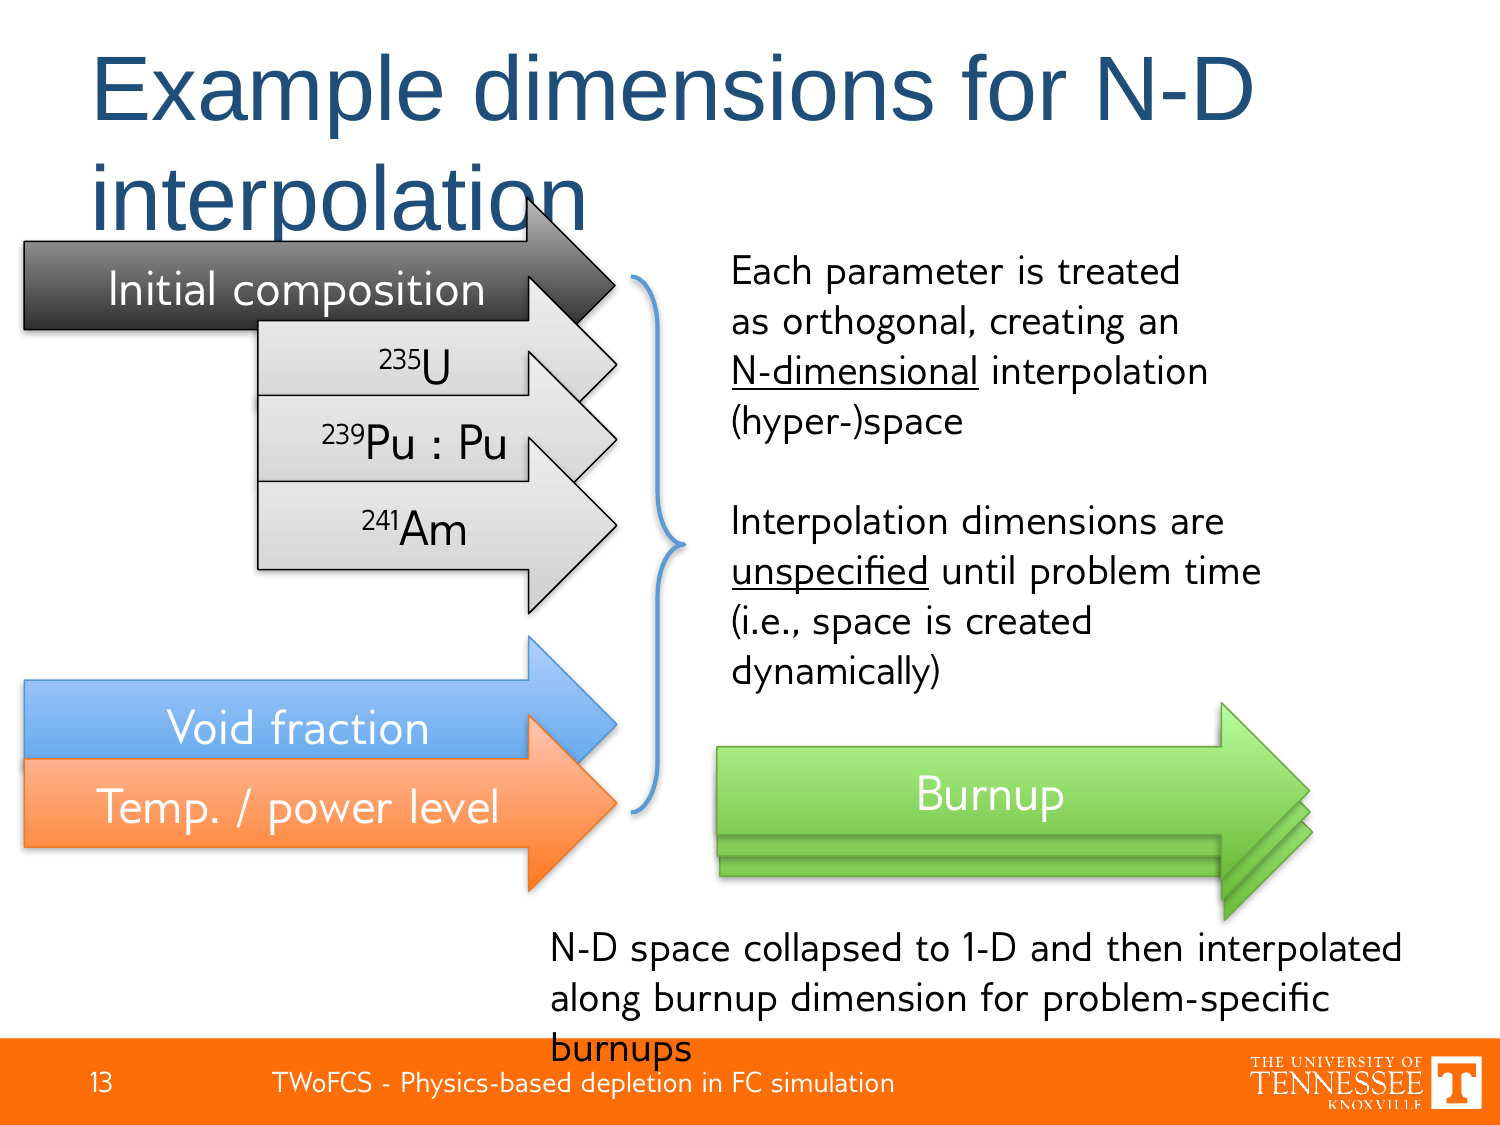

# Example dimensions for N-D interpolation
Initial composition
Each parameter is treated as orthogonal, creating an N-dimensional interpolation (hyper-)space

235U
239Pu : Pu
241Am
Interpolation dimensions are unspecified until problem time (i.e., space is created dynamically)
Void fraction
Burnup

Temp. / power level
N-D space collapsed to 1-D and then interpolated along burnup dimension for problem-specific burnups
13
TWoFCS - Physics-based depletion in FC simulation